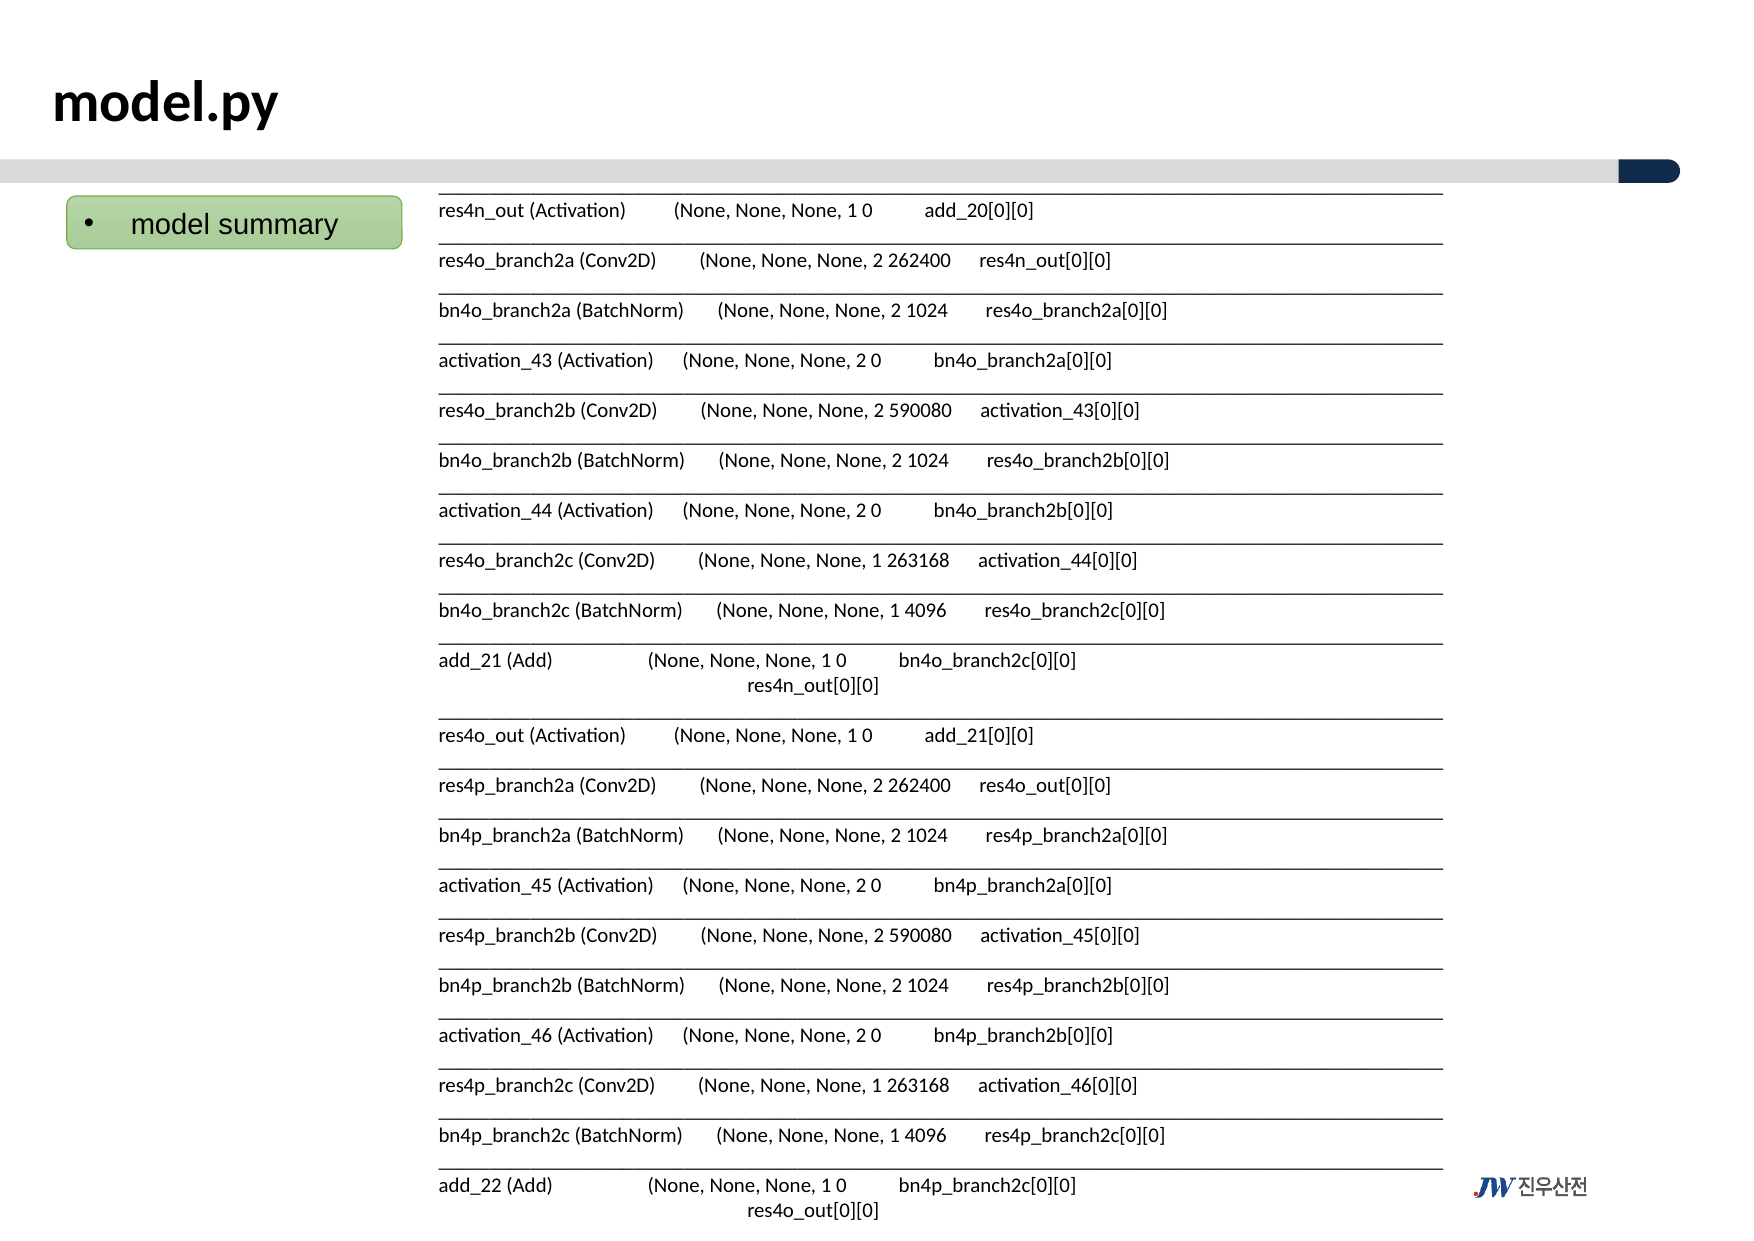

model.py
__________________________________________________________________________________________________
res4n_out (Activation)          (None, None, None, 1 0           add_20[0][0]
__________________________________________________________________________________________________
res4o_branch2a (Conv2D)         (None, None, None, 2 262400      res4n_out[0][0]
__________________________________________________________________________________________________
bn4o_branch2a (BatchNorm)       (None, None, None, 2 1024        res4o_branch2a[0][0]
__________________________________________________________________________________________________
activation_43 (Activation)      (None, None, None, 2 0           bn4o_branch2a[0][0]
__________________________________________________________________________________________________
res4o_branch2b (Conv2D)         (None, None, None, 2 590080      activation_43[0][0]
__________________________________________________________________________________________________
bn4o_branch2b (BatchNorm)       (None, None, None, 2 1024        res4o_branch2b[0][0]
__________________________________________________________________________________________________
activation_44 (Activation)      (None, None, None, 2 0           bn4o_branch2b[0][0]
__________________________________________________________________________________________________
res4o_branch2c (Conv2D)         (None, None, None, 1 263168      activation_44[0][0]
__________________________________________________________________________________________________
bn4o_branch2c (BatchNorm)       (None, None, None, 1 4096        res4o_branch2c[0][0]
__________________________________________________________________________________________________
add_21 (Add)                    (None, None, None, 1 0           bn4o_branch2c[0][0]
                                                                 res4n_out[0][0]
__________________________________________________________________________________________________
res4o_out (Activation)          (None, None, None, 1 0           add_21[0][0]
__________________________________________________________________________________________________
res4p_branch2a (Conv2D)         (None, None, None, 2 262400      res4o_out[0][0]
__________________________________________________________________________________________________
bn4p_branch2a (BatchNorm)       (None, None, None, 2 1024        res4p_branch2a[0][0]
__________________________________________________________________________________________________
activation_45 (Activation)      (None, None, None, 2 0           bn4p_branch2a[0][0]
__________________________________________________________________________________________________
res4p_branch2b (Conv2D)         (None, None, None, 2 590080      activation_45[0][0]
__________________________________________________________________________________________________
bn4p_branch2b (BatchNorm)       (None, None, None, 2 1024        res4p_branch2b[0][0]
__________________________________________________________________________________________________
activation_46 (Activation)      (None, None, None, 2 0           bn4p_branch2b[0][0]
__________________________________________________________________________________________________
res4p_branch2c (Conv2D)         (None, None, None, 1 263168      activation_46[0][0]
__________________________________________________________________________________________________
bn4p_branch2c (BatchNorm)       (None, None, None, 1 4096        res4p_branch2c[0][0]
__________________________________________________________________________________________________
add_22 (Add)                    (None, None, None, 1 0           bn4p_branch2c[0][0]
                                                                 res4o_out[0][0]
model summary